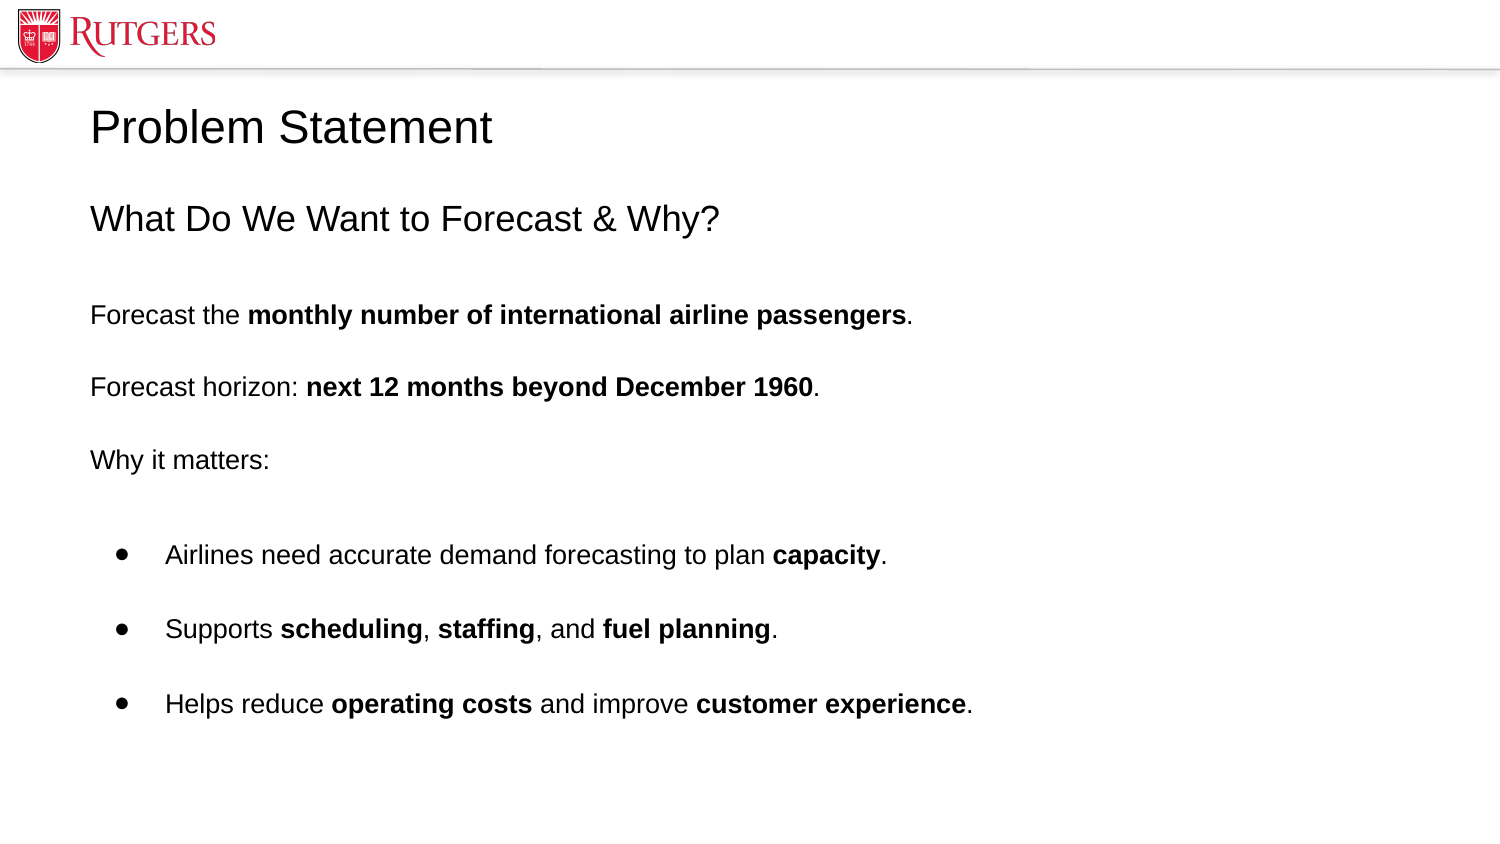

# Problem Statement
What Do We Want to Forecast & Why?

Forecast the monthly number of international airline passengers.
Forecast horizon: next 12 months beyond December 1960.
Why it matters:
Airlines need accurate demand forecasting to plan capacity.
Supports scheduling, staffing, and fuel planning.
Helps reduce operating costs and improve customer experience.